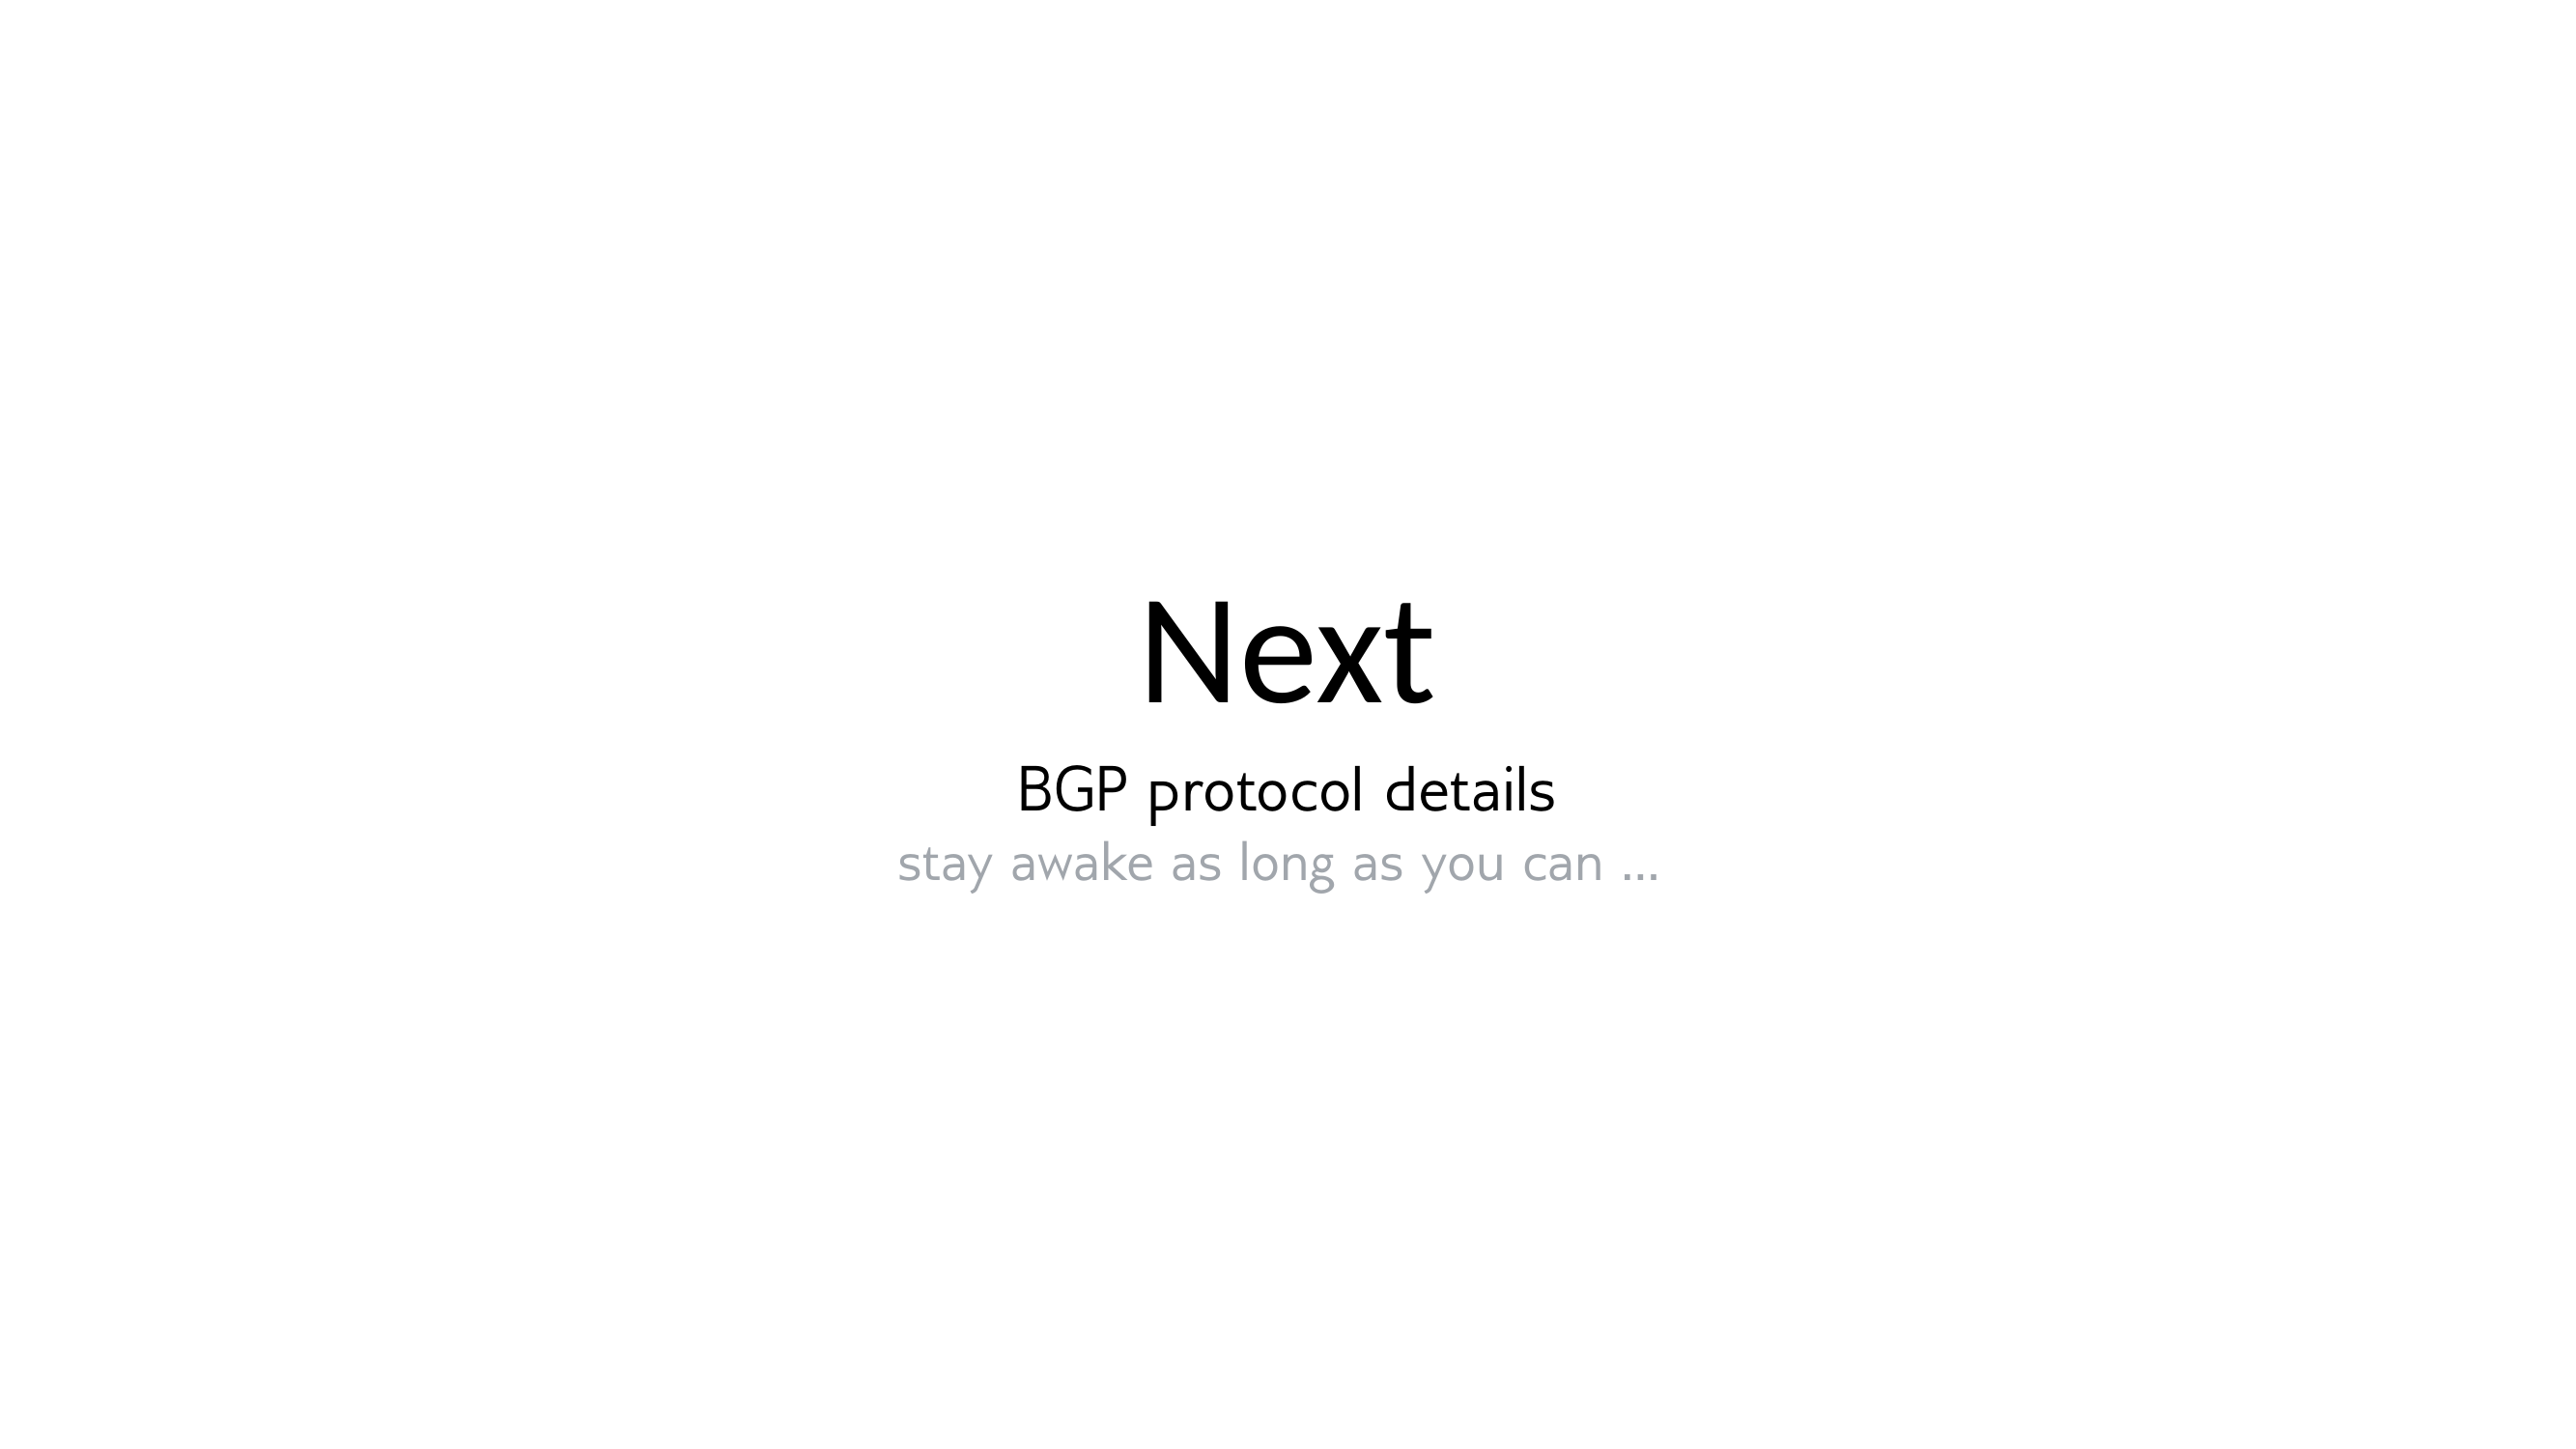

# Next
BGP protocol details
stay awake as long as you can …